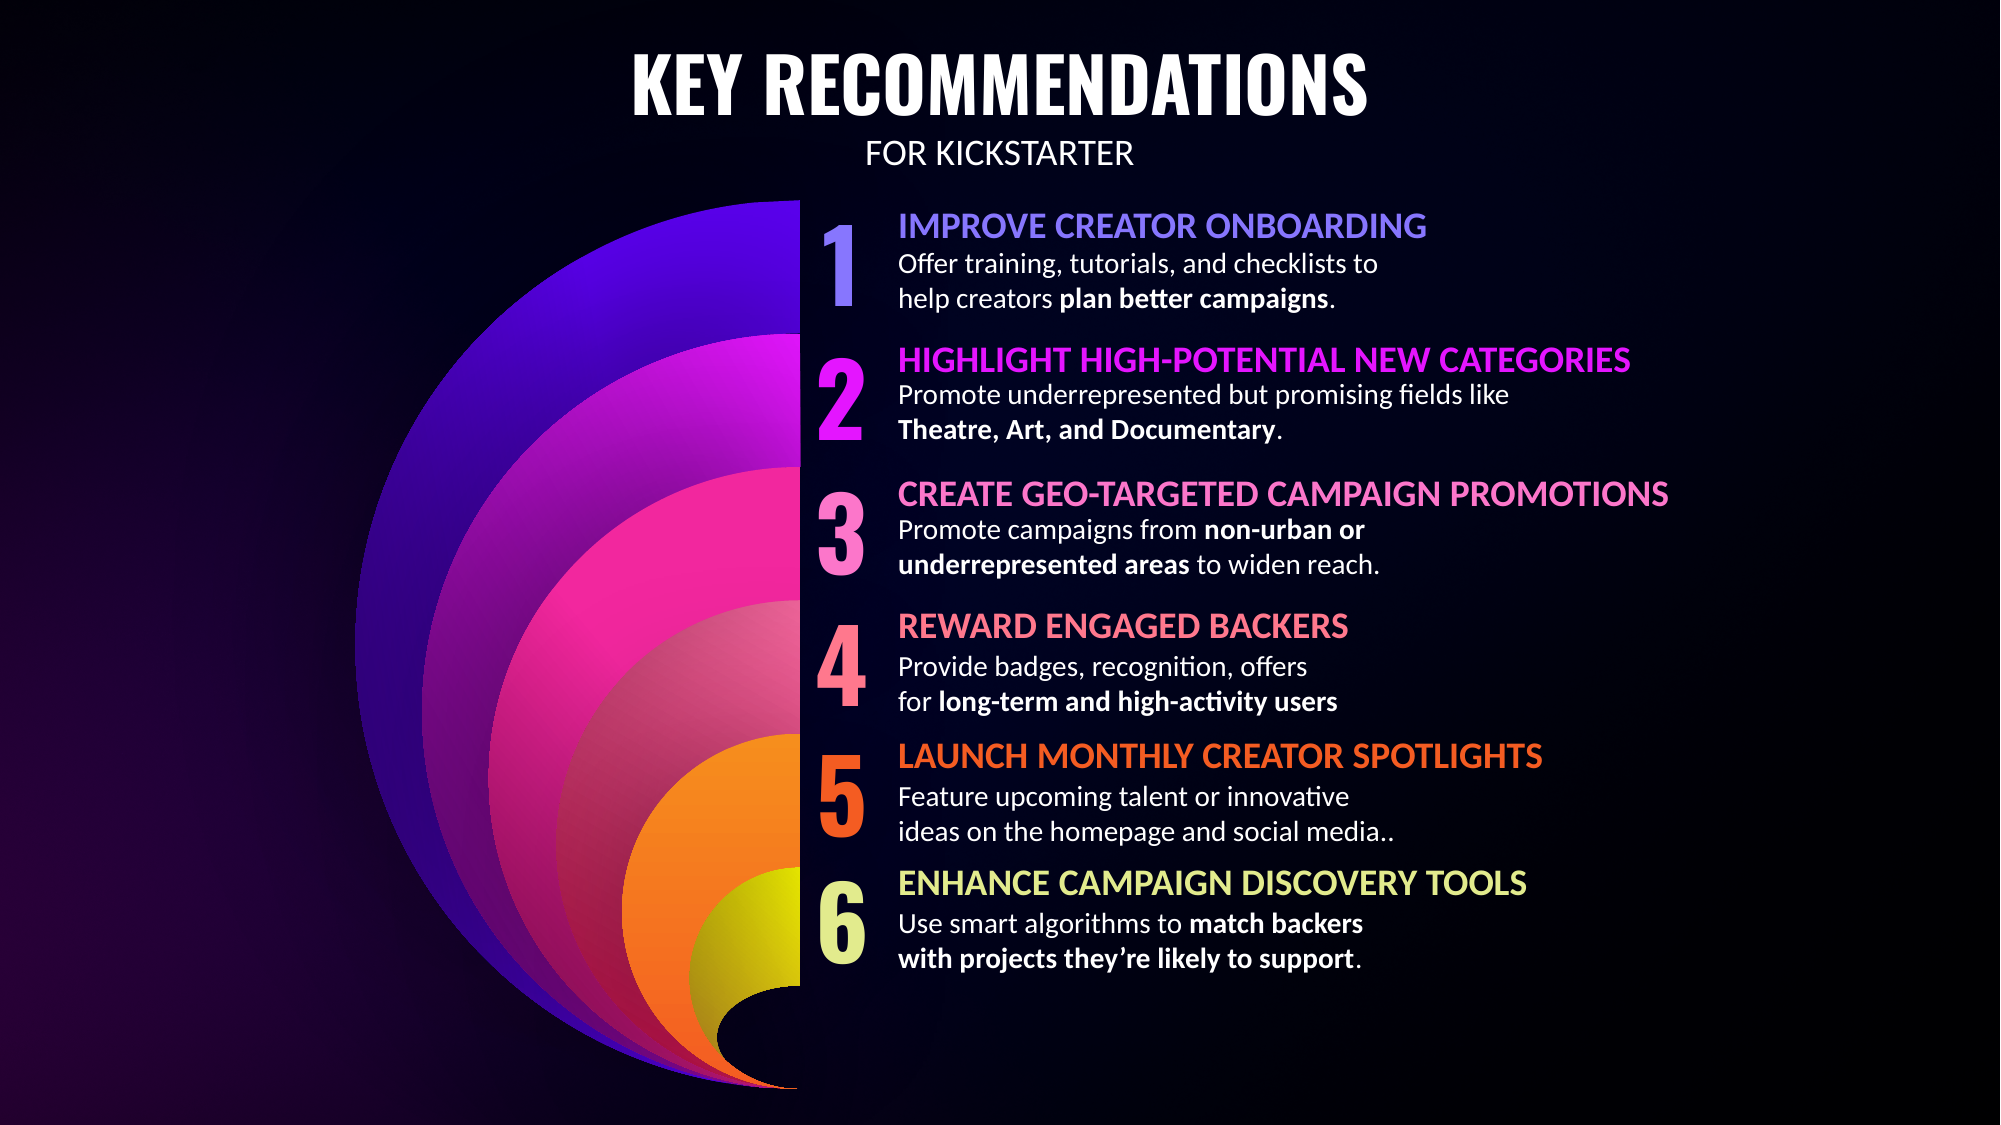

KEY RECOMMENDATIONS
FOR KICKSTARTER
IMPROVE CREATOR ONBOARDING
1

Offer training, tutorials, and checklists to help creators plan better campaigns.

HIGHLIGHT HIGH-POTENTIAL NEW CATEGORIES
2
Promote underrepresented but promising fields like Theatre, Art, and Documentary.

CREATE GEO-TARGETED CAMPAIGN PROMOTIONS
3
Promote campaigns from non-urban or underrepresented areas to widen reach.
REWARD ENGAGED BACKERS
4

Provide badges, recognition, offers
for long-term and high-activity users
LAUNCH MONTHLY CREATOR SPOTLIGHTS
5

Feature upcoming talent or innovative ideas on the homepage and social media..
ENHANCE CAMPAIGN DISCOVERY TOOLS
6

Use smart algorithms to match backers with projects they’re likely to support.